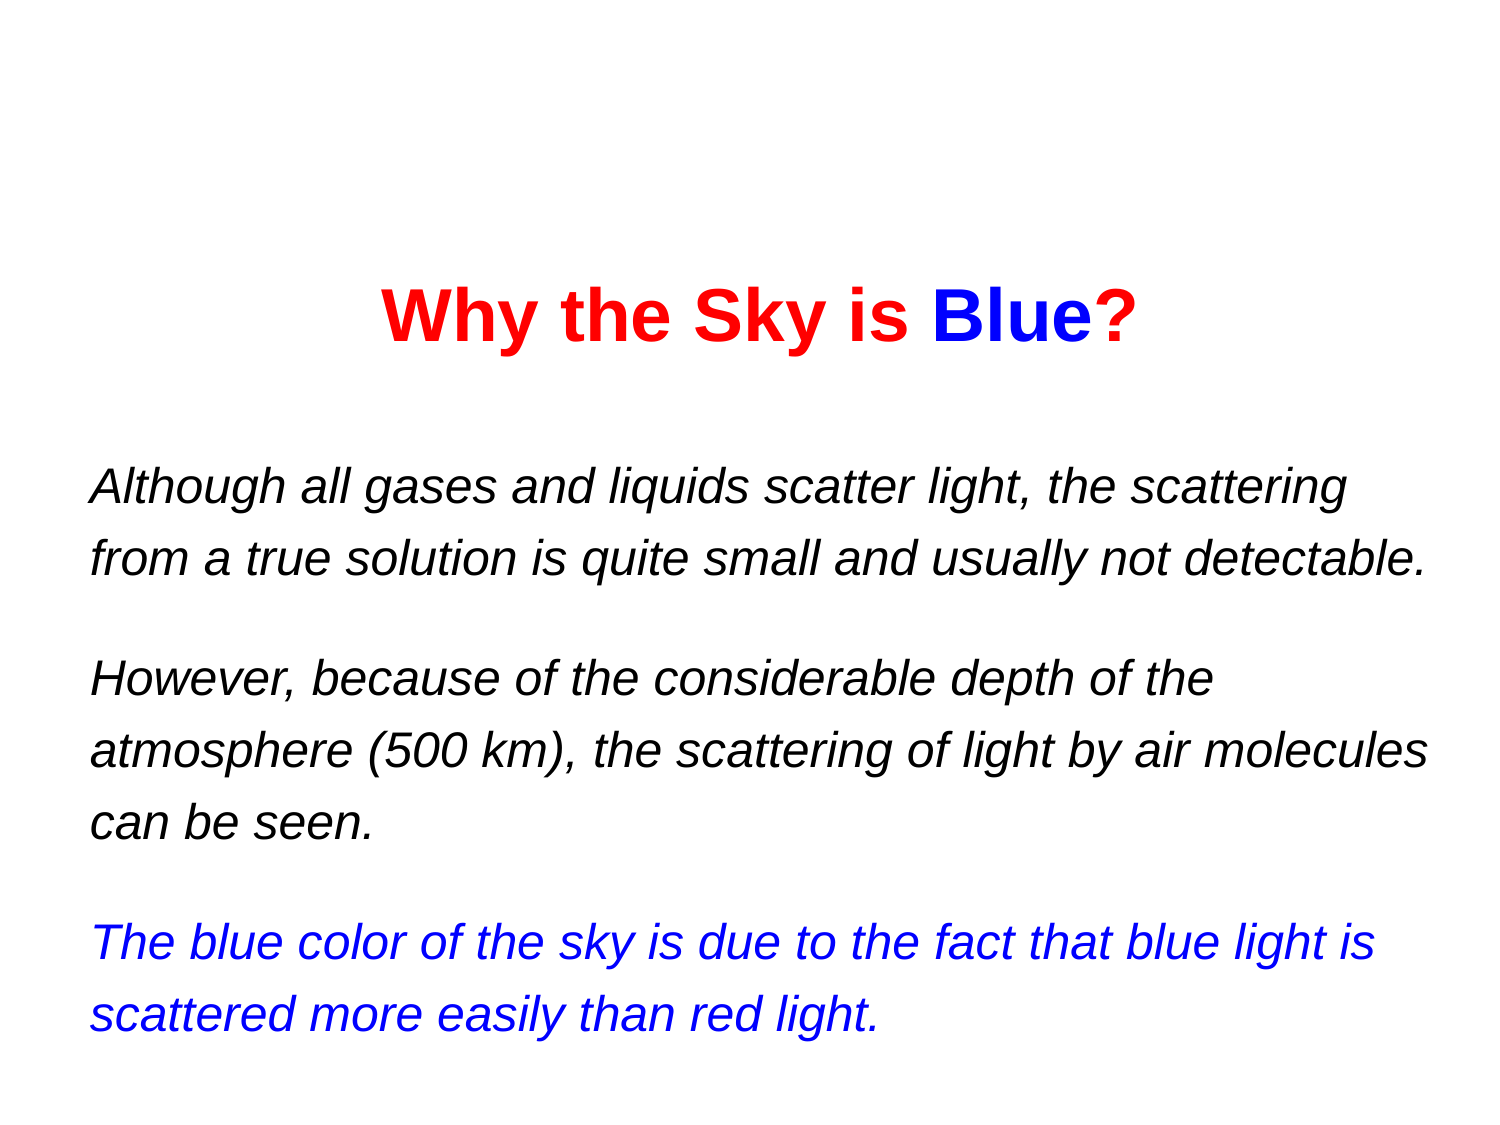

Why the Sky is Blue?
Although all gases and liquids scatter light, the scattering from a true solution is quite small and usually not detectable.

However, because of the considerable depth of the atmosphere (500 km), the scattering of light by air molecules can be seen.

The blue color of the sky is due to the fact that blue light is scattered more easily than red light.